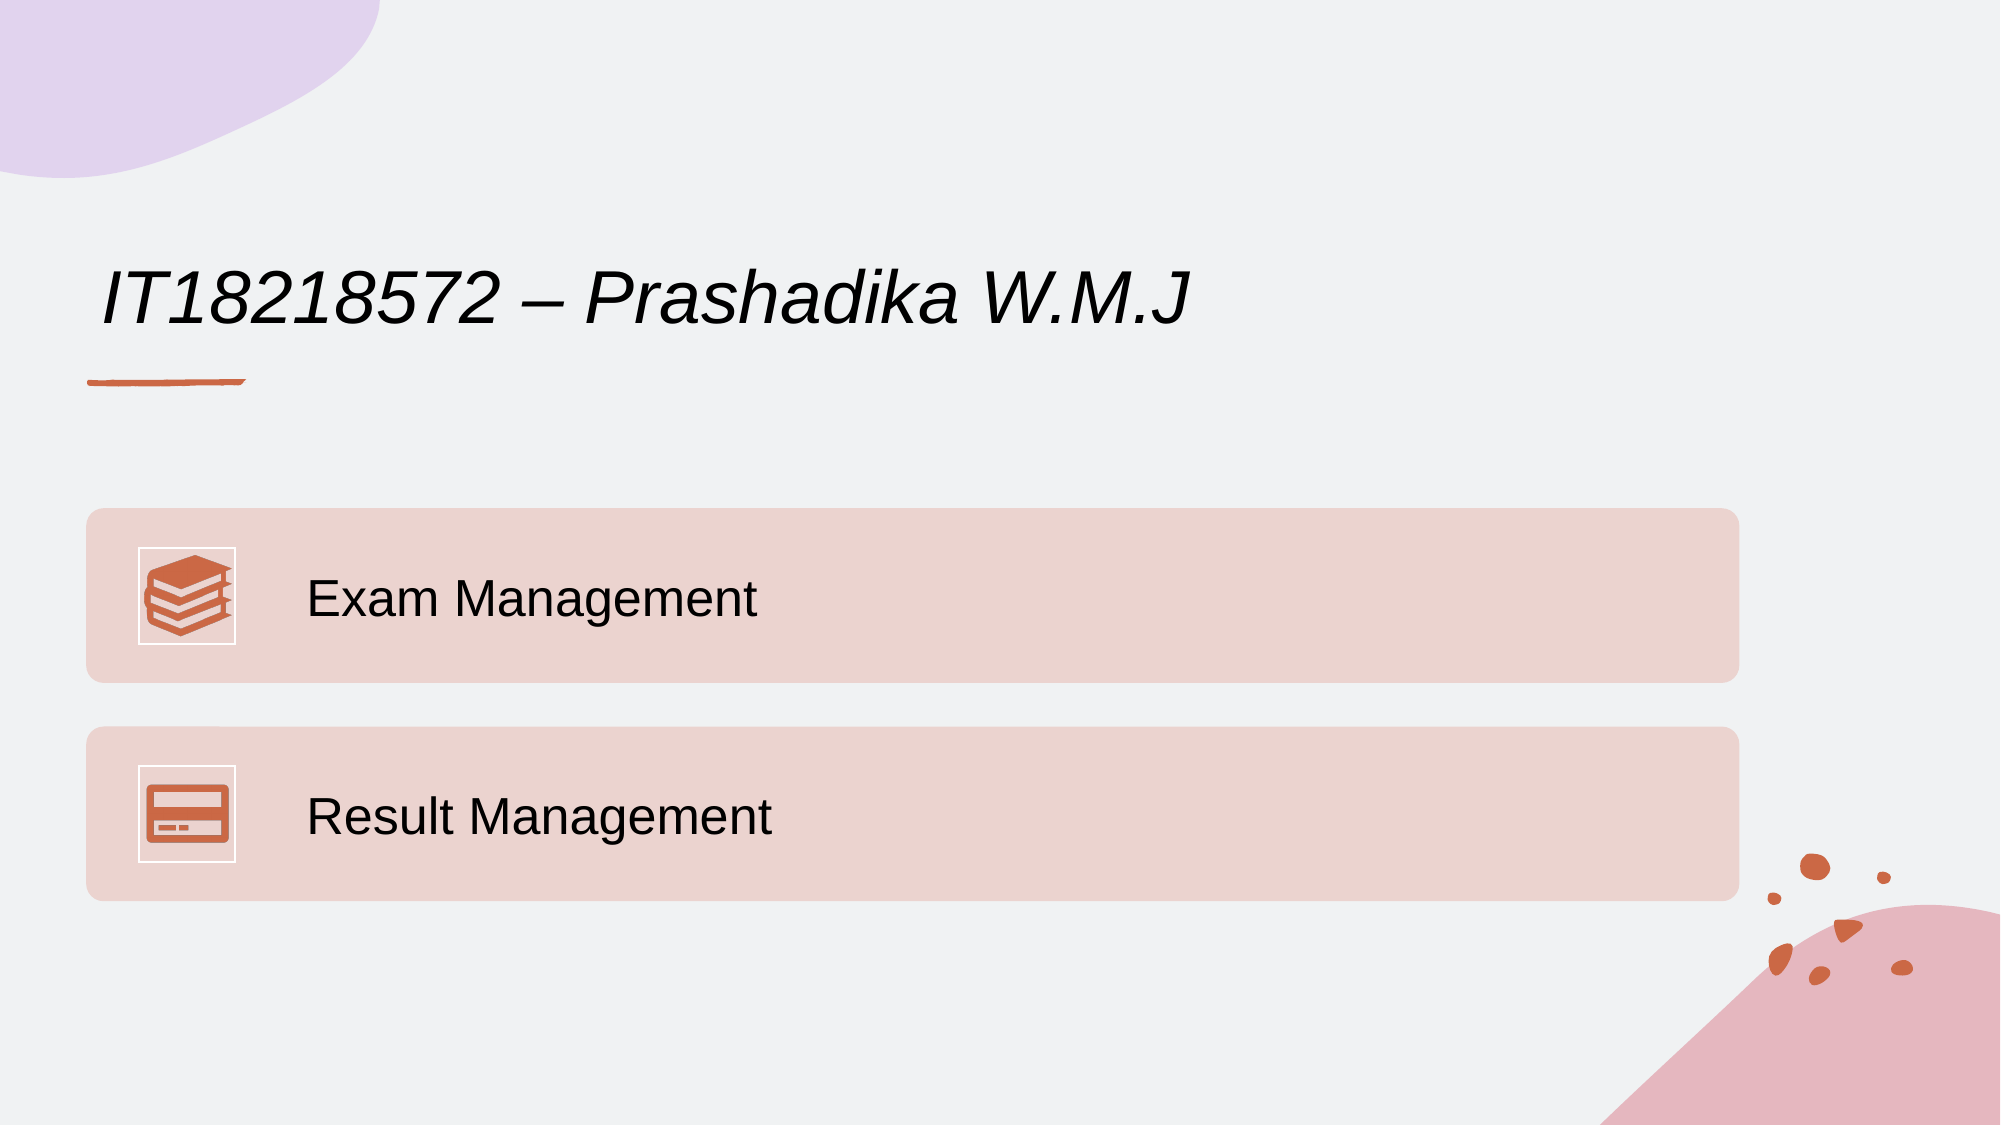

# IT18218572 – Prashadika W.M.J
Exam Management
Result Management